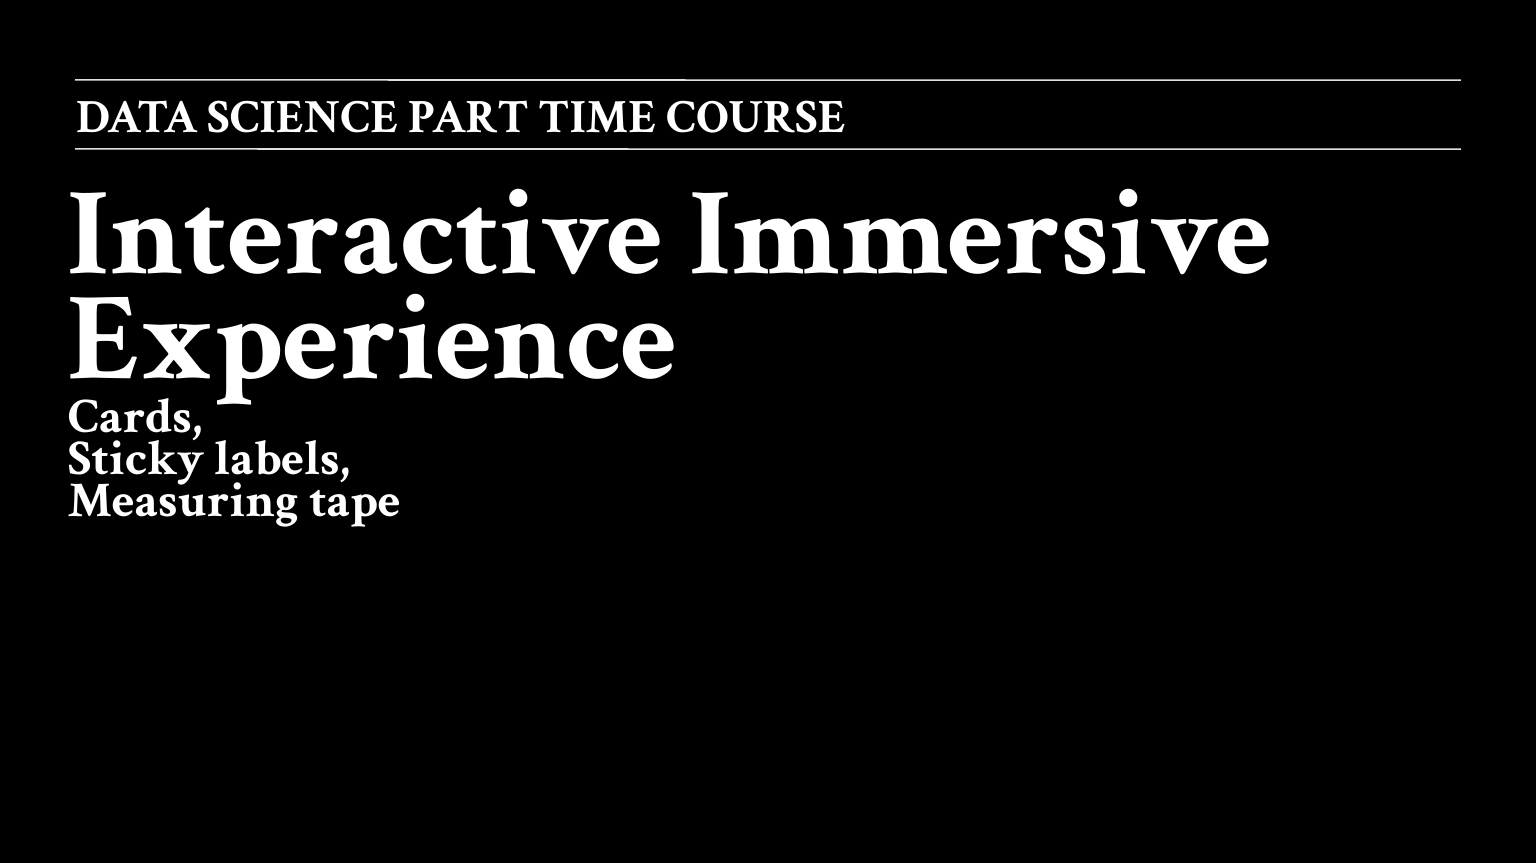

DATA SCIENCE PART TIME COURSE

Interactive Immersive Experience
Cards,
Sticky labels,
Measuring tape